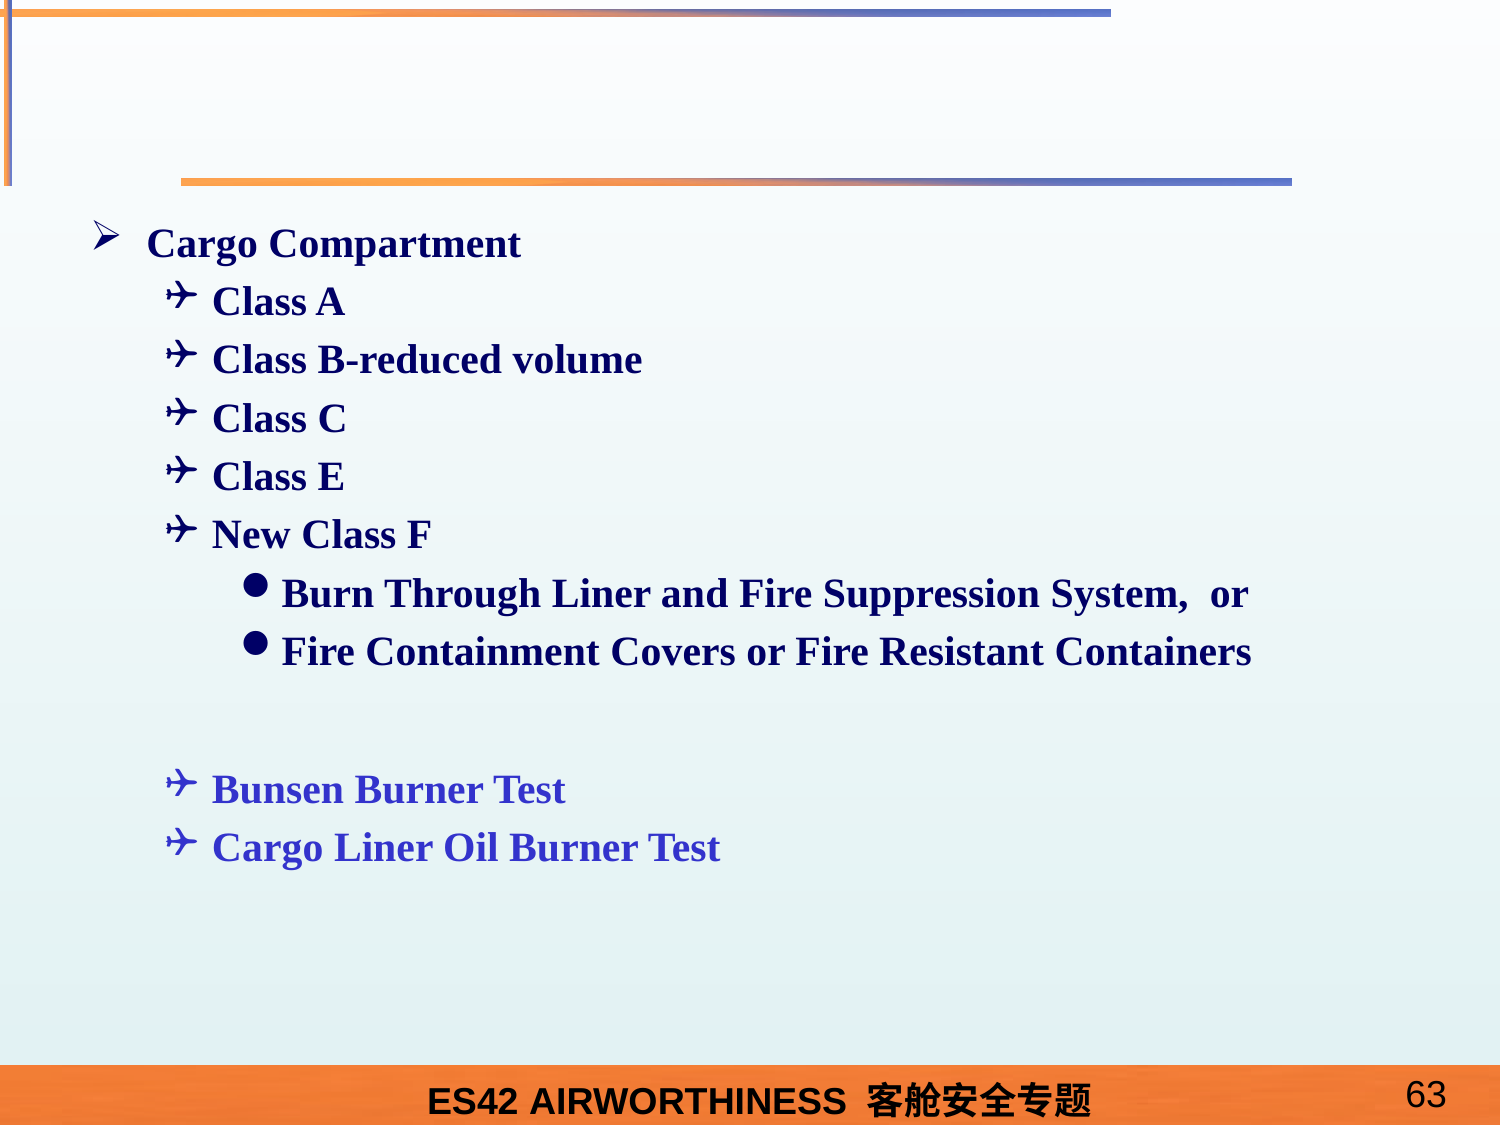

#
Cargo Compartment
Class A
Class B-reduced volume
Class C
Class E
New Class F
Burn Through Liner and Fire Suppression System,  or
Fire Containment Covers or Fire Resistant Containers

Bunsen Burner Test
Cargo Liner Oil Burner Test